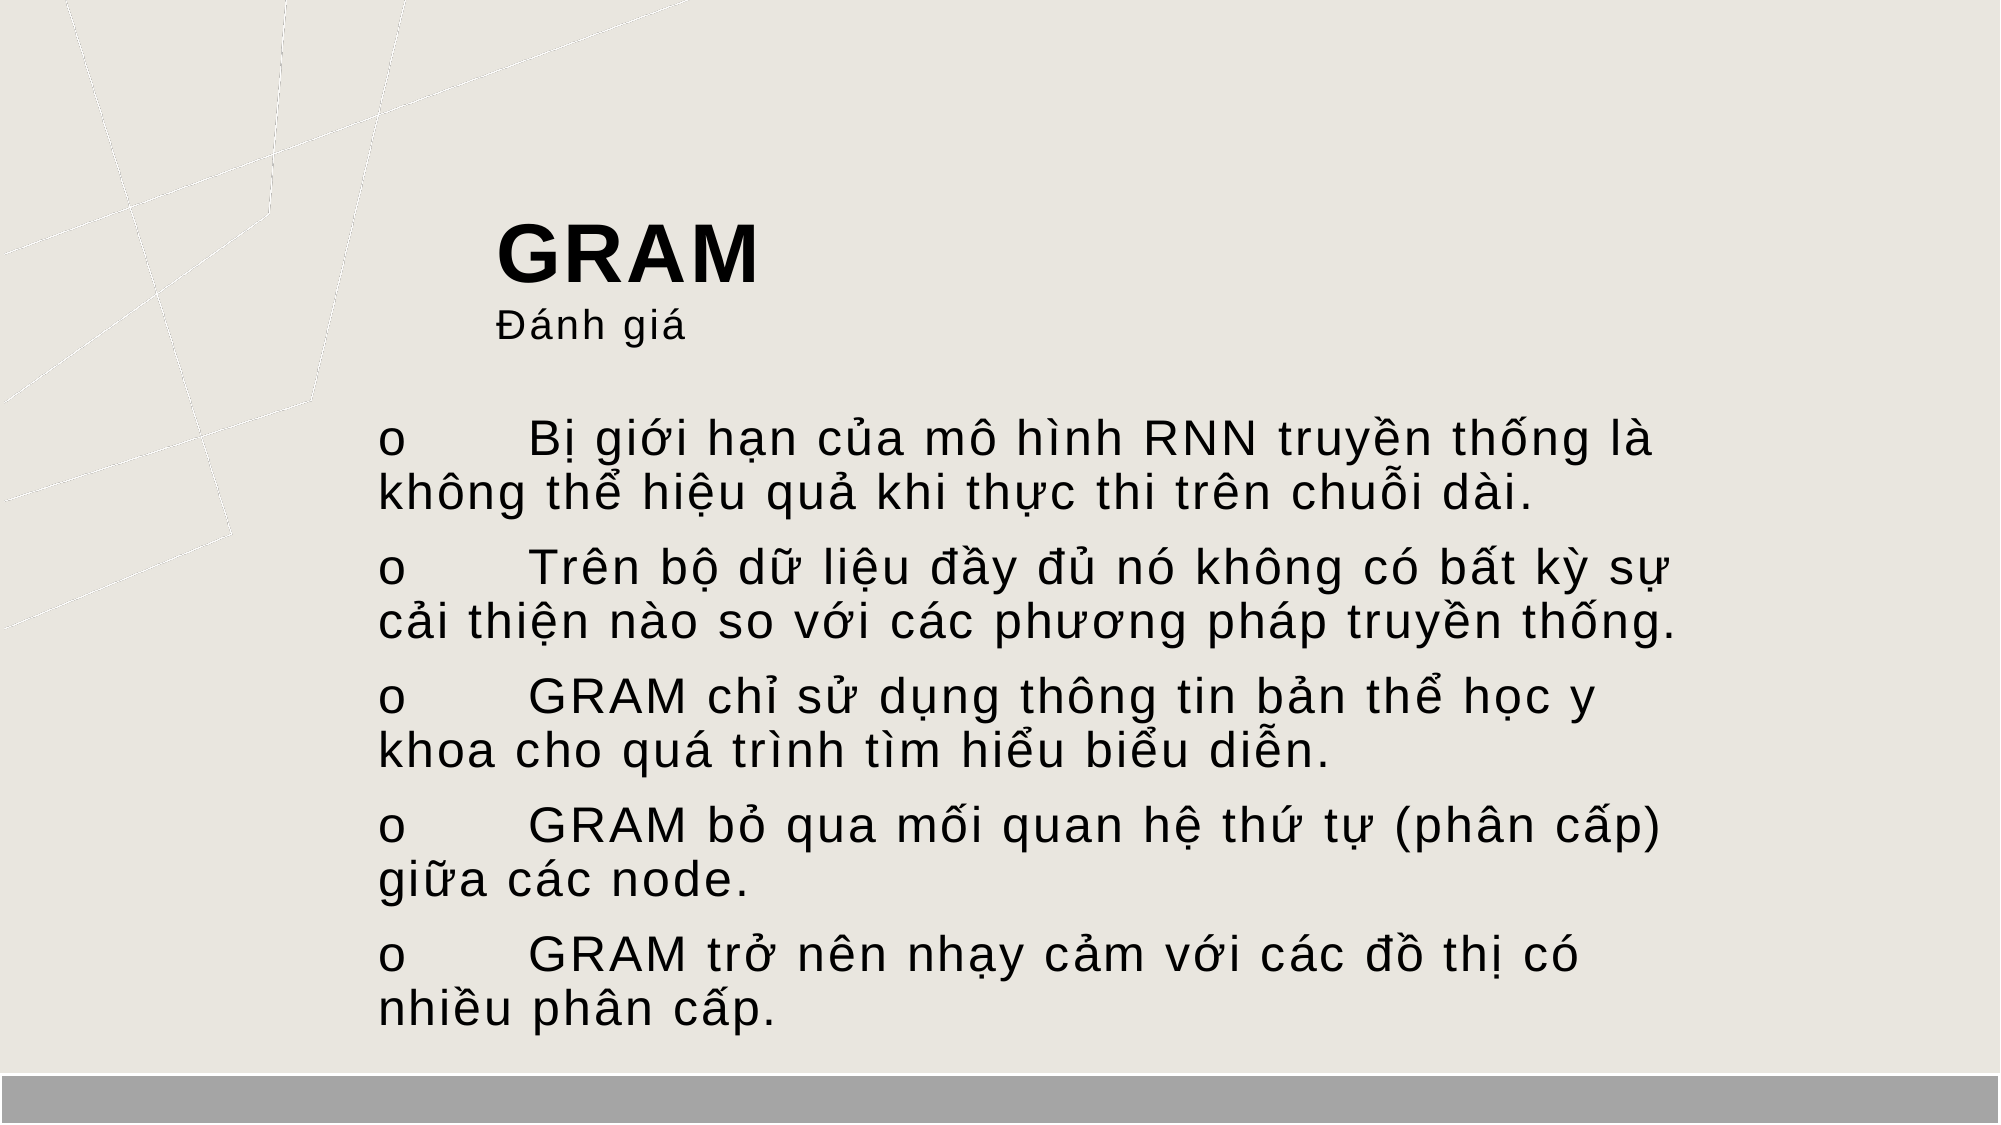

# GRAM
Đánh giá

o	Bị giới hạn của mô hình RNN truyền thống là không thể hiệu quả khi thực thi trên chuỗi dài.
o	Trên bộ dữ liệu đầy đủ nó không có bất kỳ sự cải thiện nào so với các phương pháp truyền thống.
o	GRAM chỉ sử dụng thông tin bản thể học y khoa cho quá trình tìm hiểu biểu diễn.
o	GRAM bỏ qua mối quan hệ thứ tự (phân cấp) giữa các node.
o	GRAM trở nên nhạy cảm với các đồ thị có nhiều phân cấp.